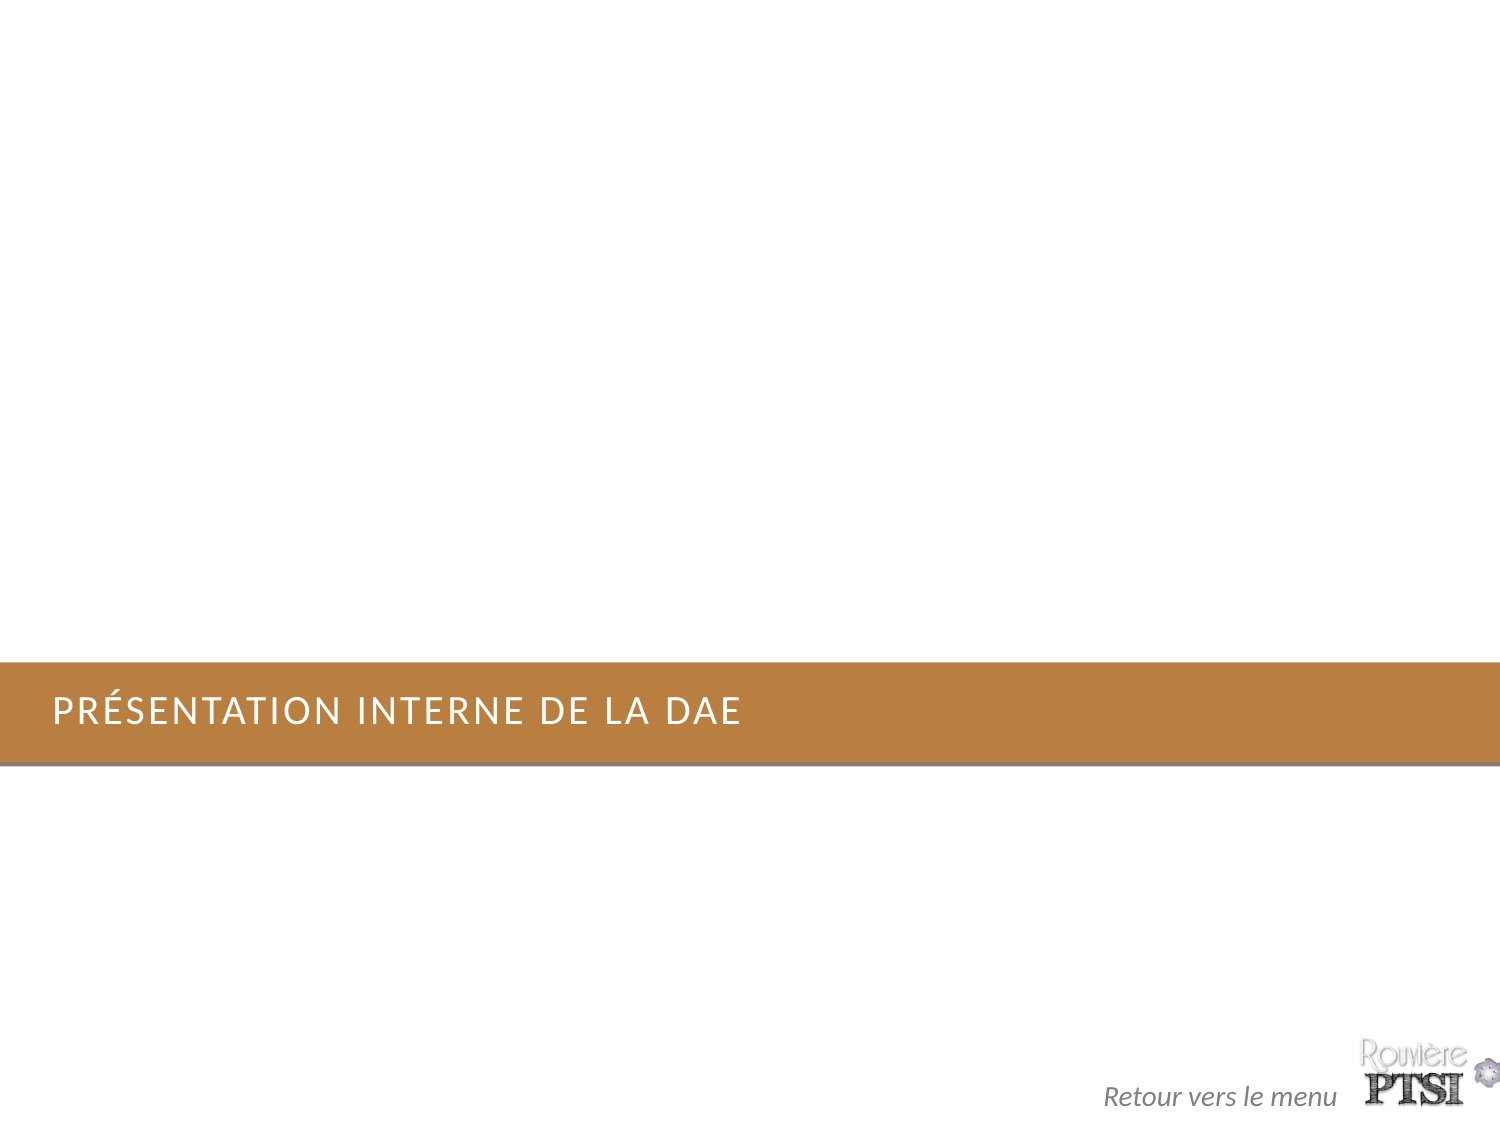

# Présentation interne de la DAE
18
Retour vers le menu